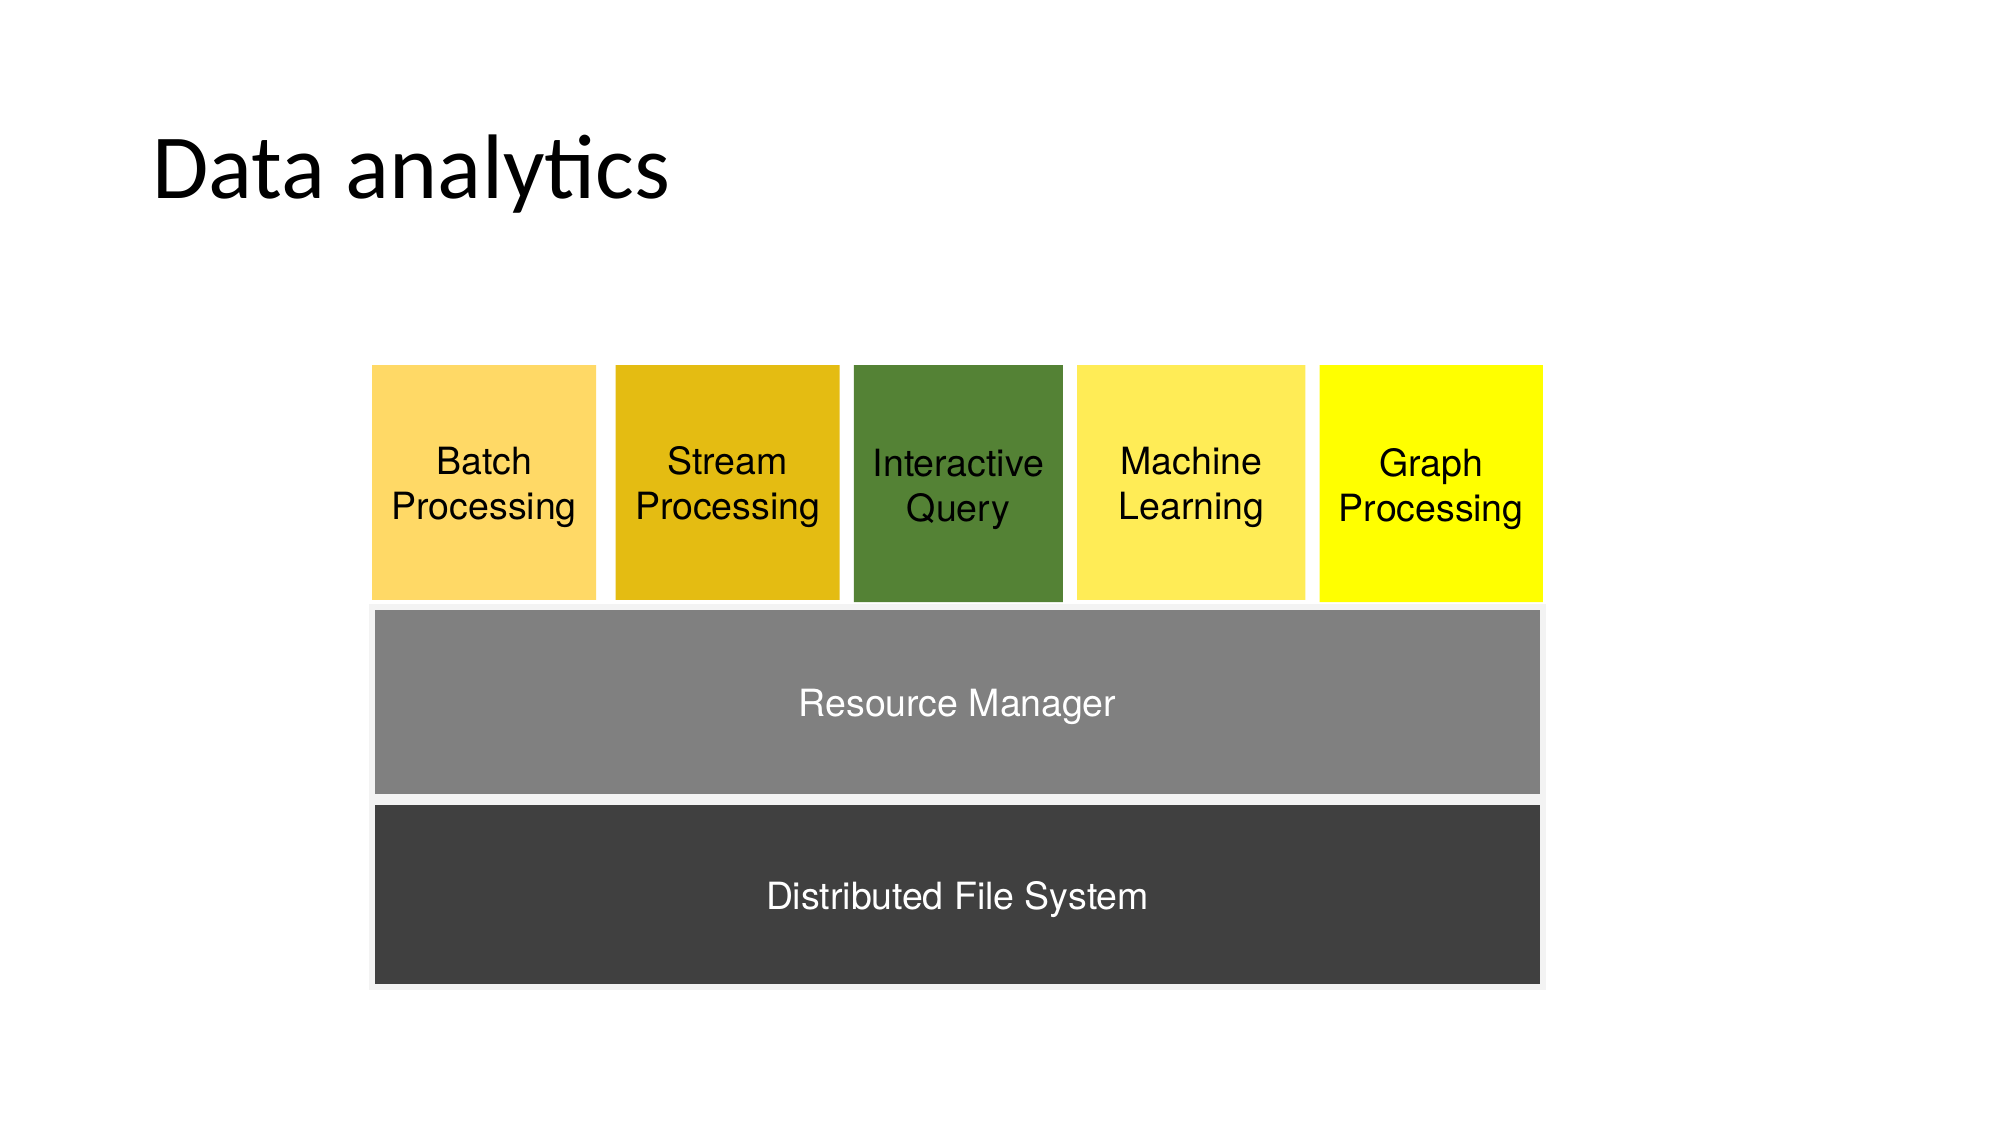

# Data analytics

Batch
Processing
Stream
Processing
Interactive
Query
Machine
Learning
Graph
Processing
Resource Manager
Distributed File System